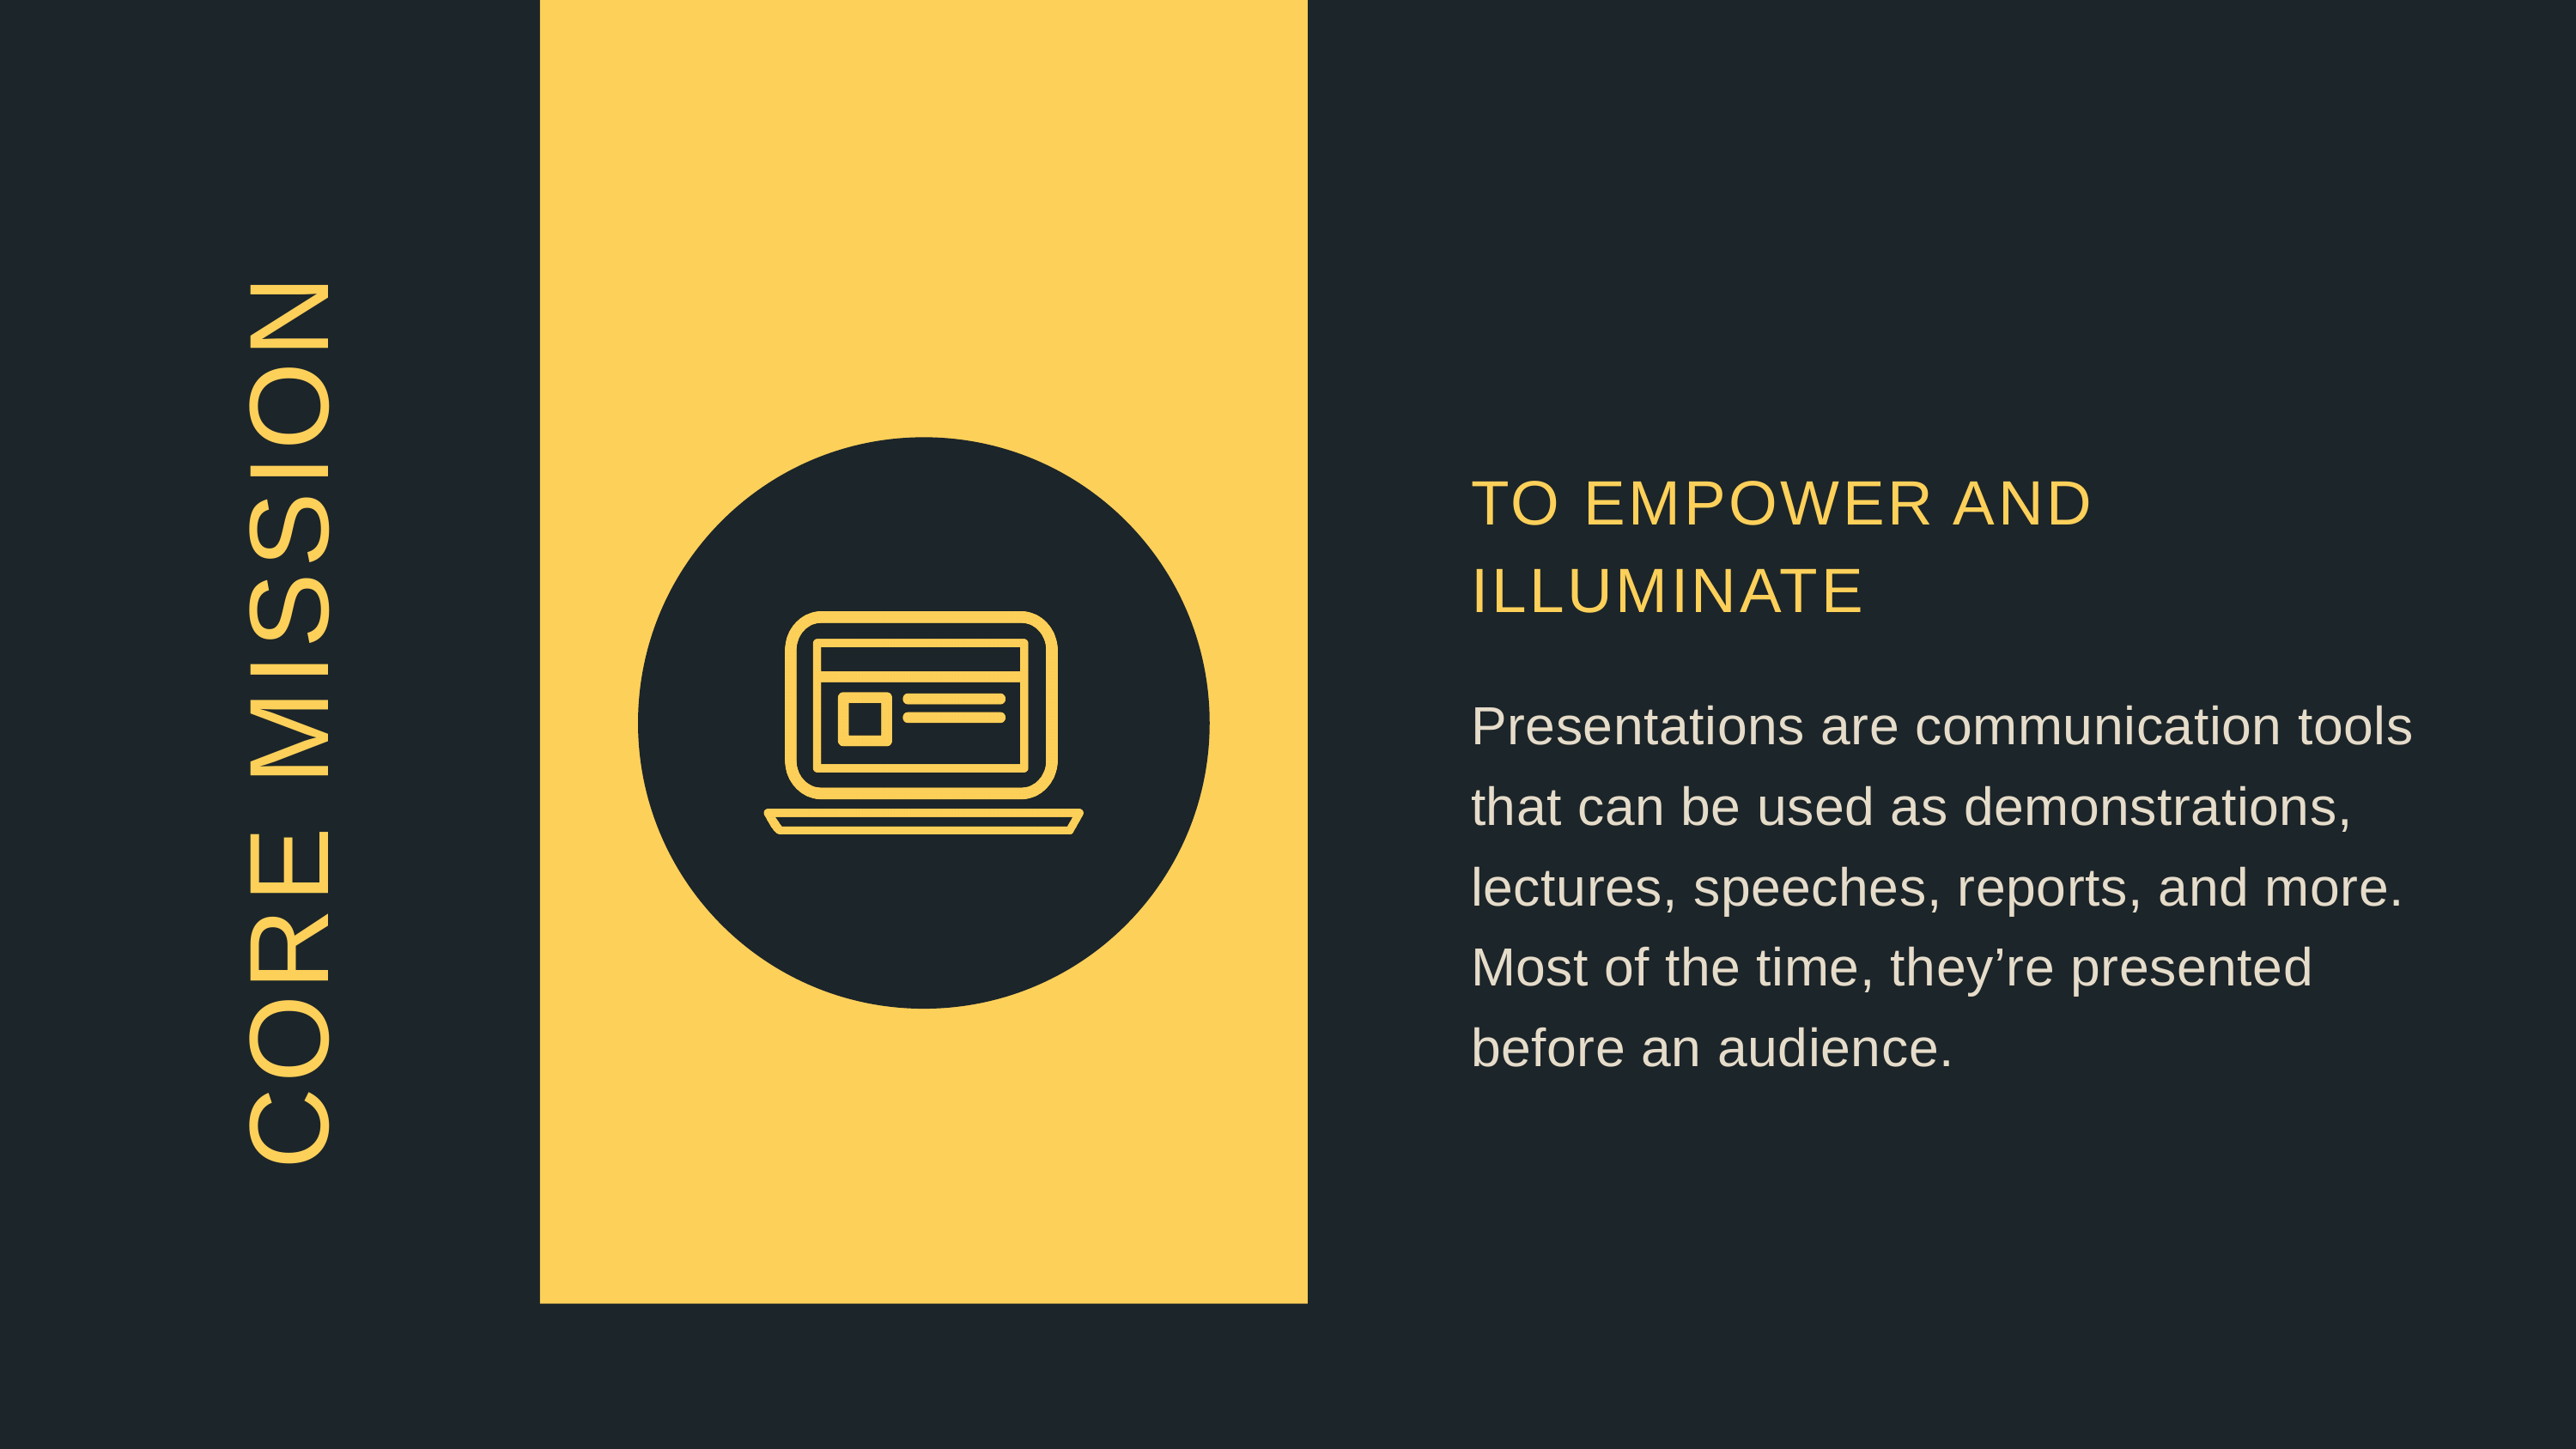

TO EMPOWER AND ILLUMINATE
Presentations are communication tools that can be used as demonstrations, lectures, speeches, reports, and more. Most of the time, they’re presented before an audience.

CORE MISSION